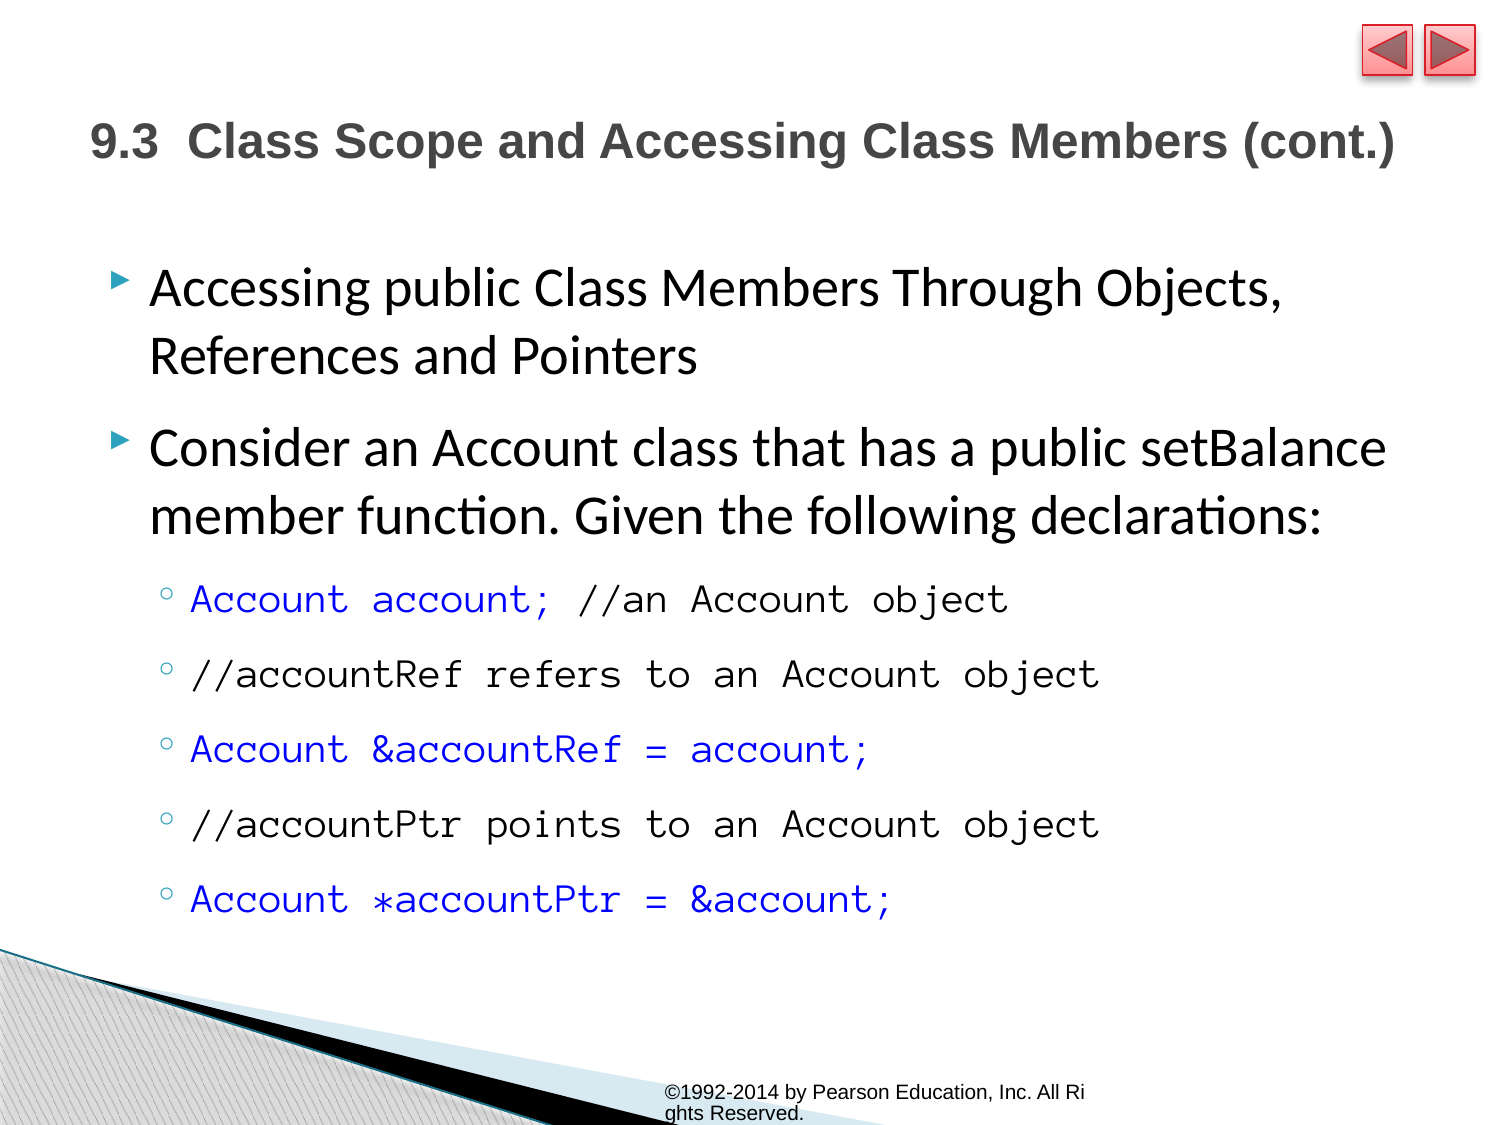

# 9.3  Class Scope and Accessing Class Members (cont.)
Accessing public Class Members Through Objects, References and Pointers
Consider an Account class that has a public setBalance member function. Given the following declarations:
Account account; //an Account object
//accountRef refers to an Account object
Account &accountRef = account;
//accountPtr points to an Account object
Account *accountPtr = &account;

©1992-2014 by Pearson Education, Inc. All Rights Reserved.